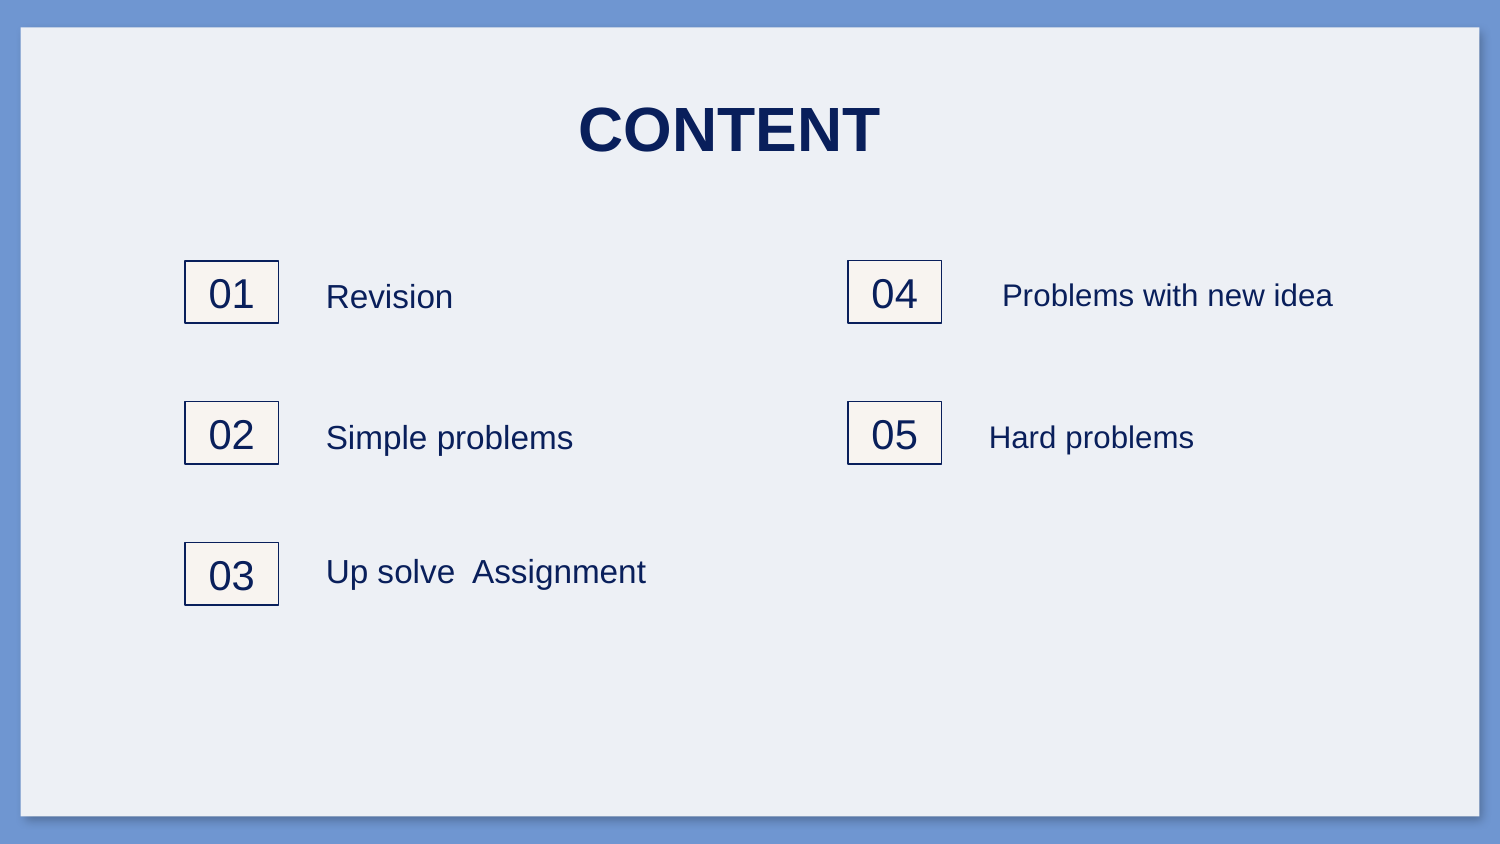

# CONTENT
Problems with new idea
Revision
01
04
Simple problems
Hard problems
02
05
Up solve  Assignment
03